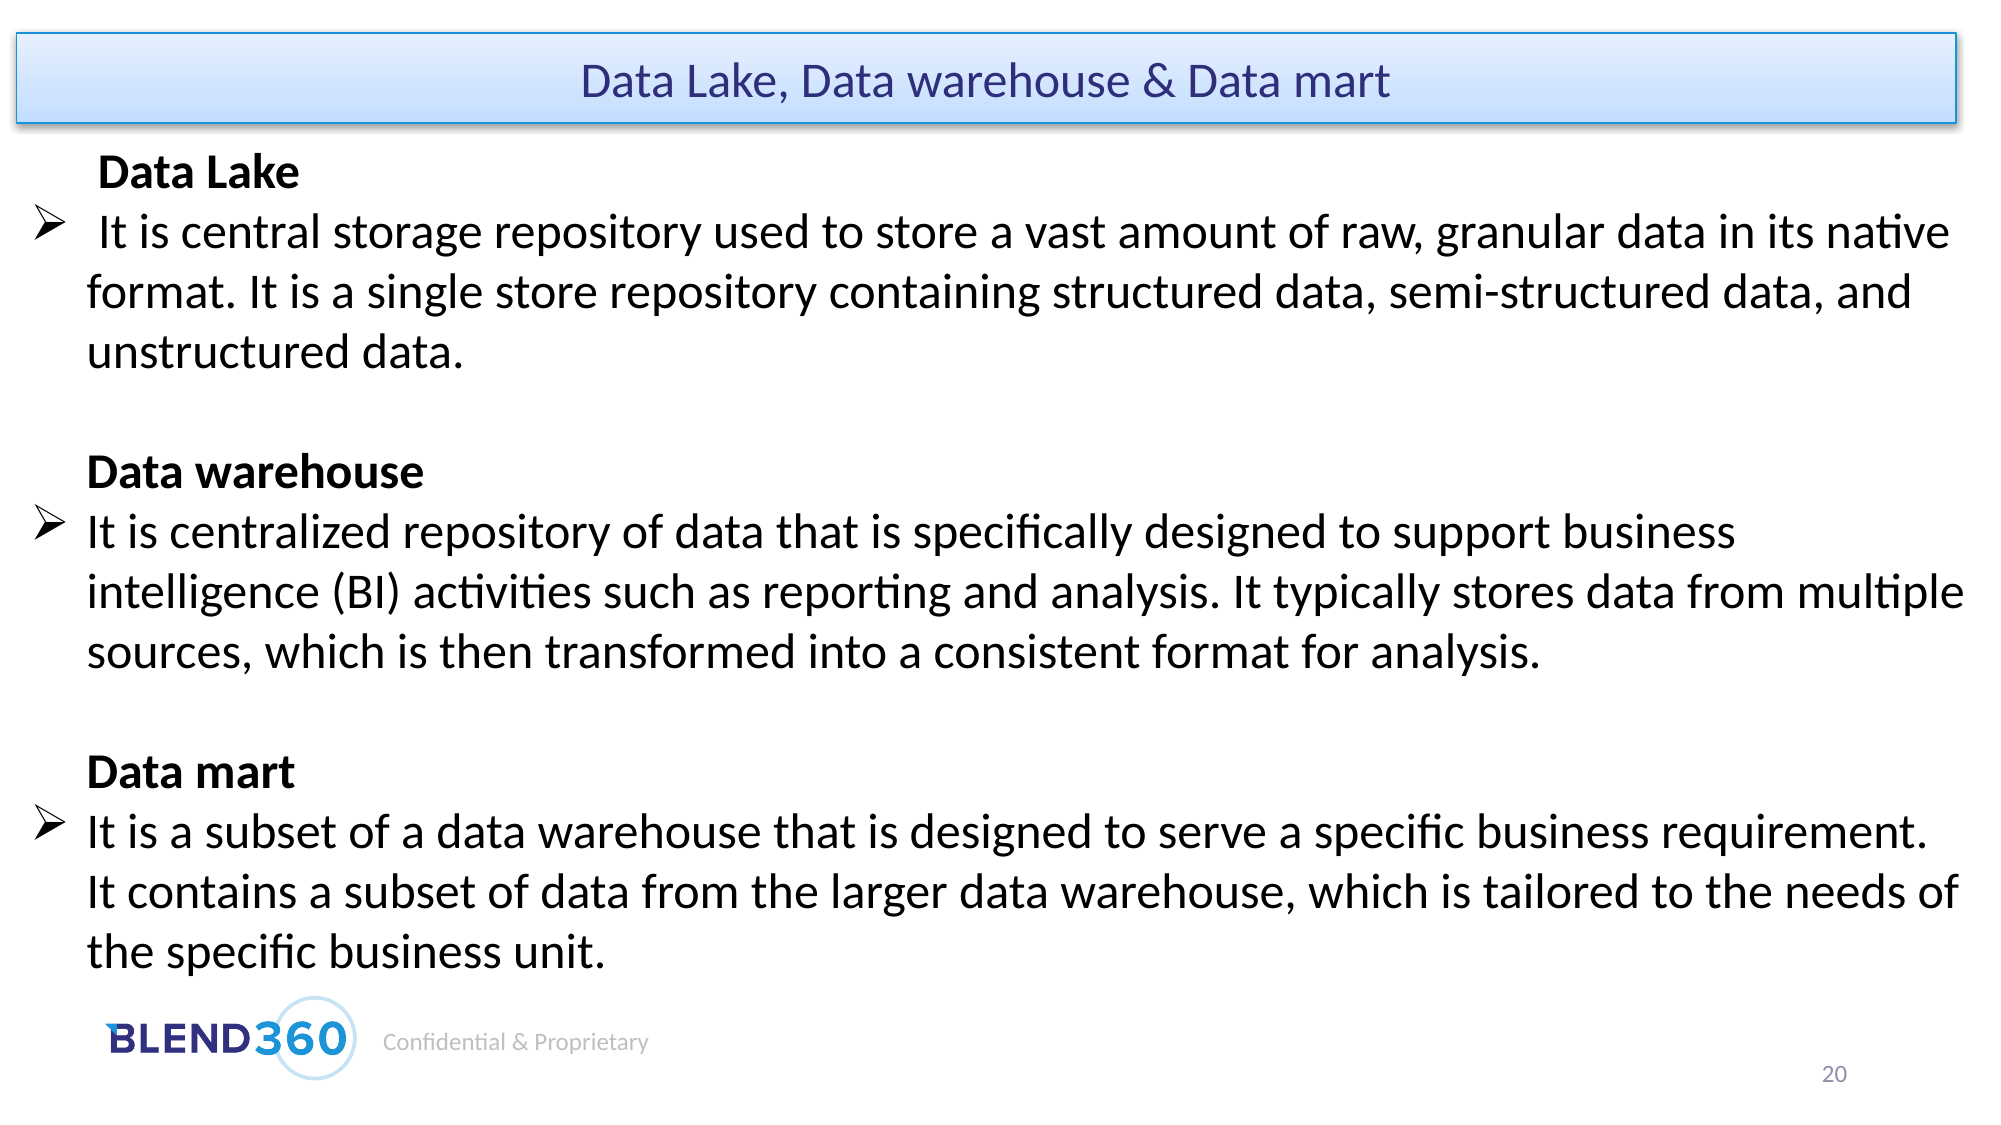

Data Lake, Data warehouse & Data mart
      Data Lake
 It is central storage repository used to store a vast amount of raw, granular data in its native format. It is a single store repository containing structured data, semi-structured data, and unstructured data.

     Data warehouse
It is centralized repository of data that is specifically designed to support business intelligence (BI) activities such as reporting and analysis. It typically stores data from multiple sources, which is then transformed into a consistent format for analysis.

     Data mart
It is a subset of a data warehouse that is designed to serve a specific business requirement. It contains a subset of data from the larger data warehouse, which is tailored to the needs of the specific business unit.

20